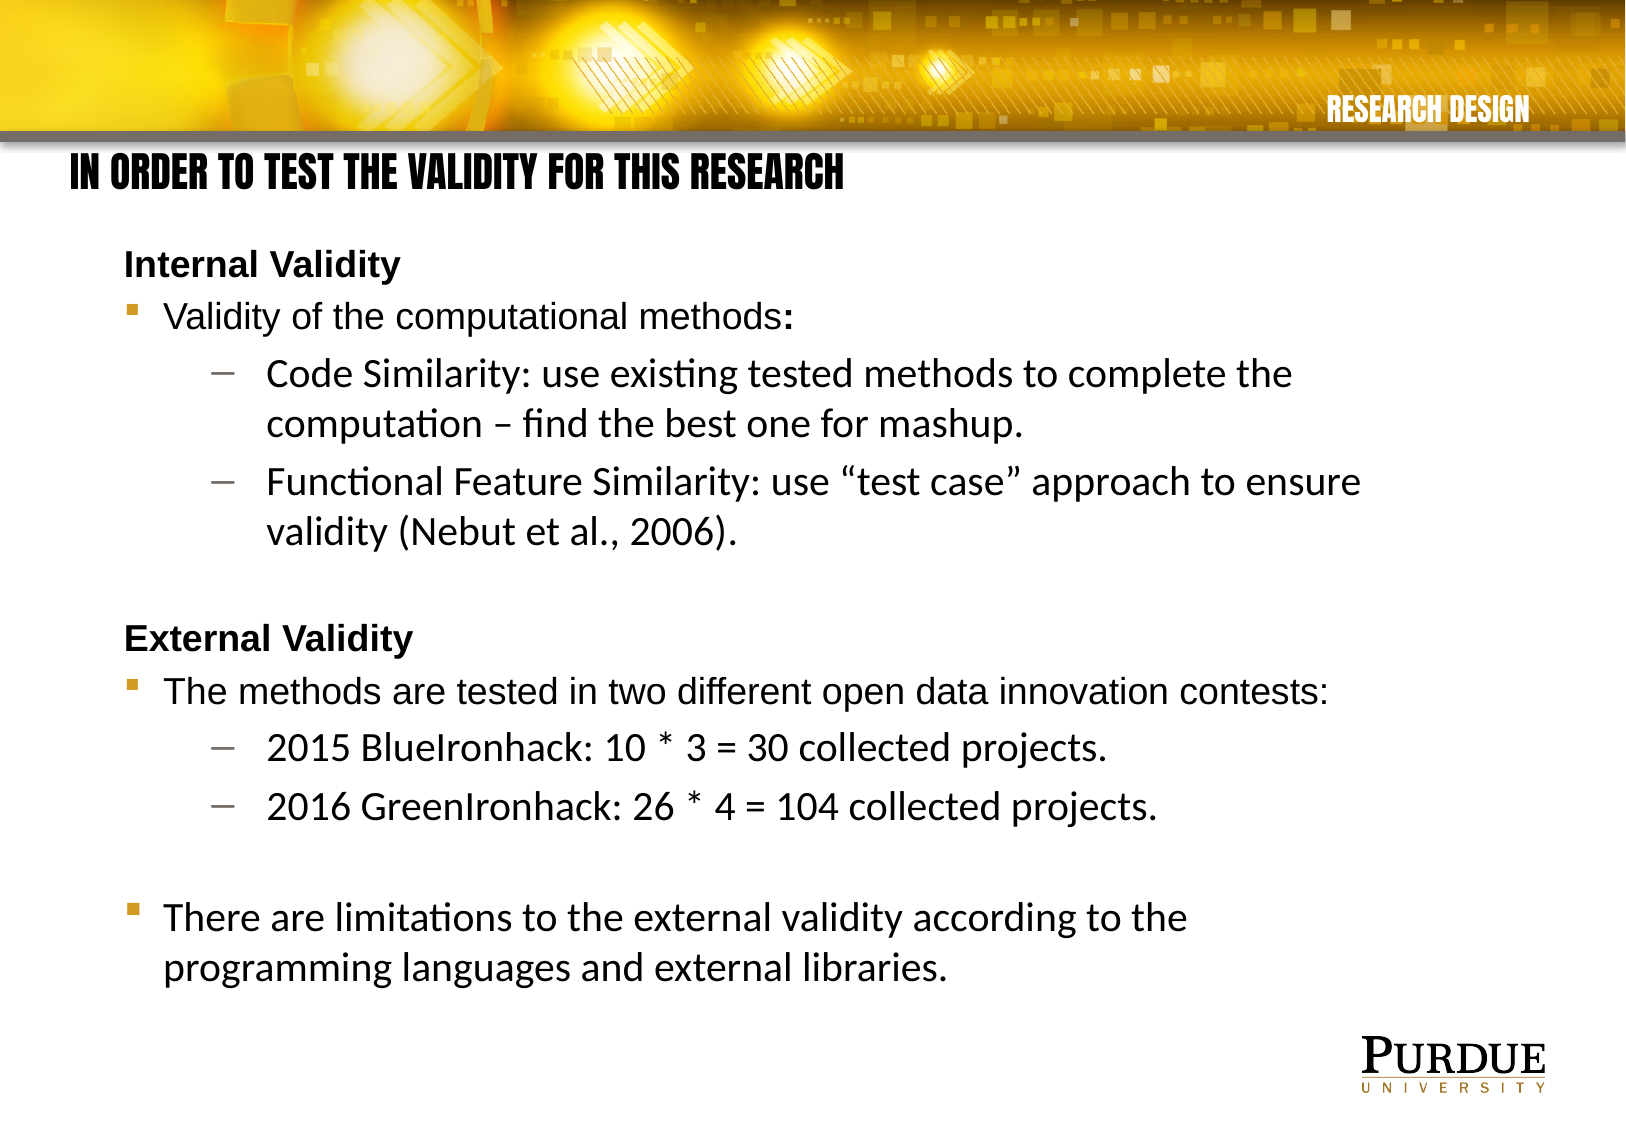

# Research design
In order to test the validity for this research
Internal Validity
Validity of the computational methods:
Code Similarity: use existing tested methods to complete the computation – find the best one for mashup.
Functional Feature Similarity: use “test case” approach to ensure validity (Nebut et al., 2006).

External Validity
The methods are tested in two different open data innovation contests:
2015 BlueIronhack: 10 * 3 = 30 collected projects.
2016 GreenIronhack: 26 * 4 = 104 collected projects.

There are limitations to the external validity according to the programming languages and external libraries.